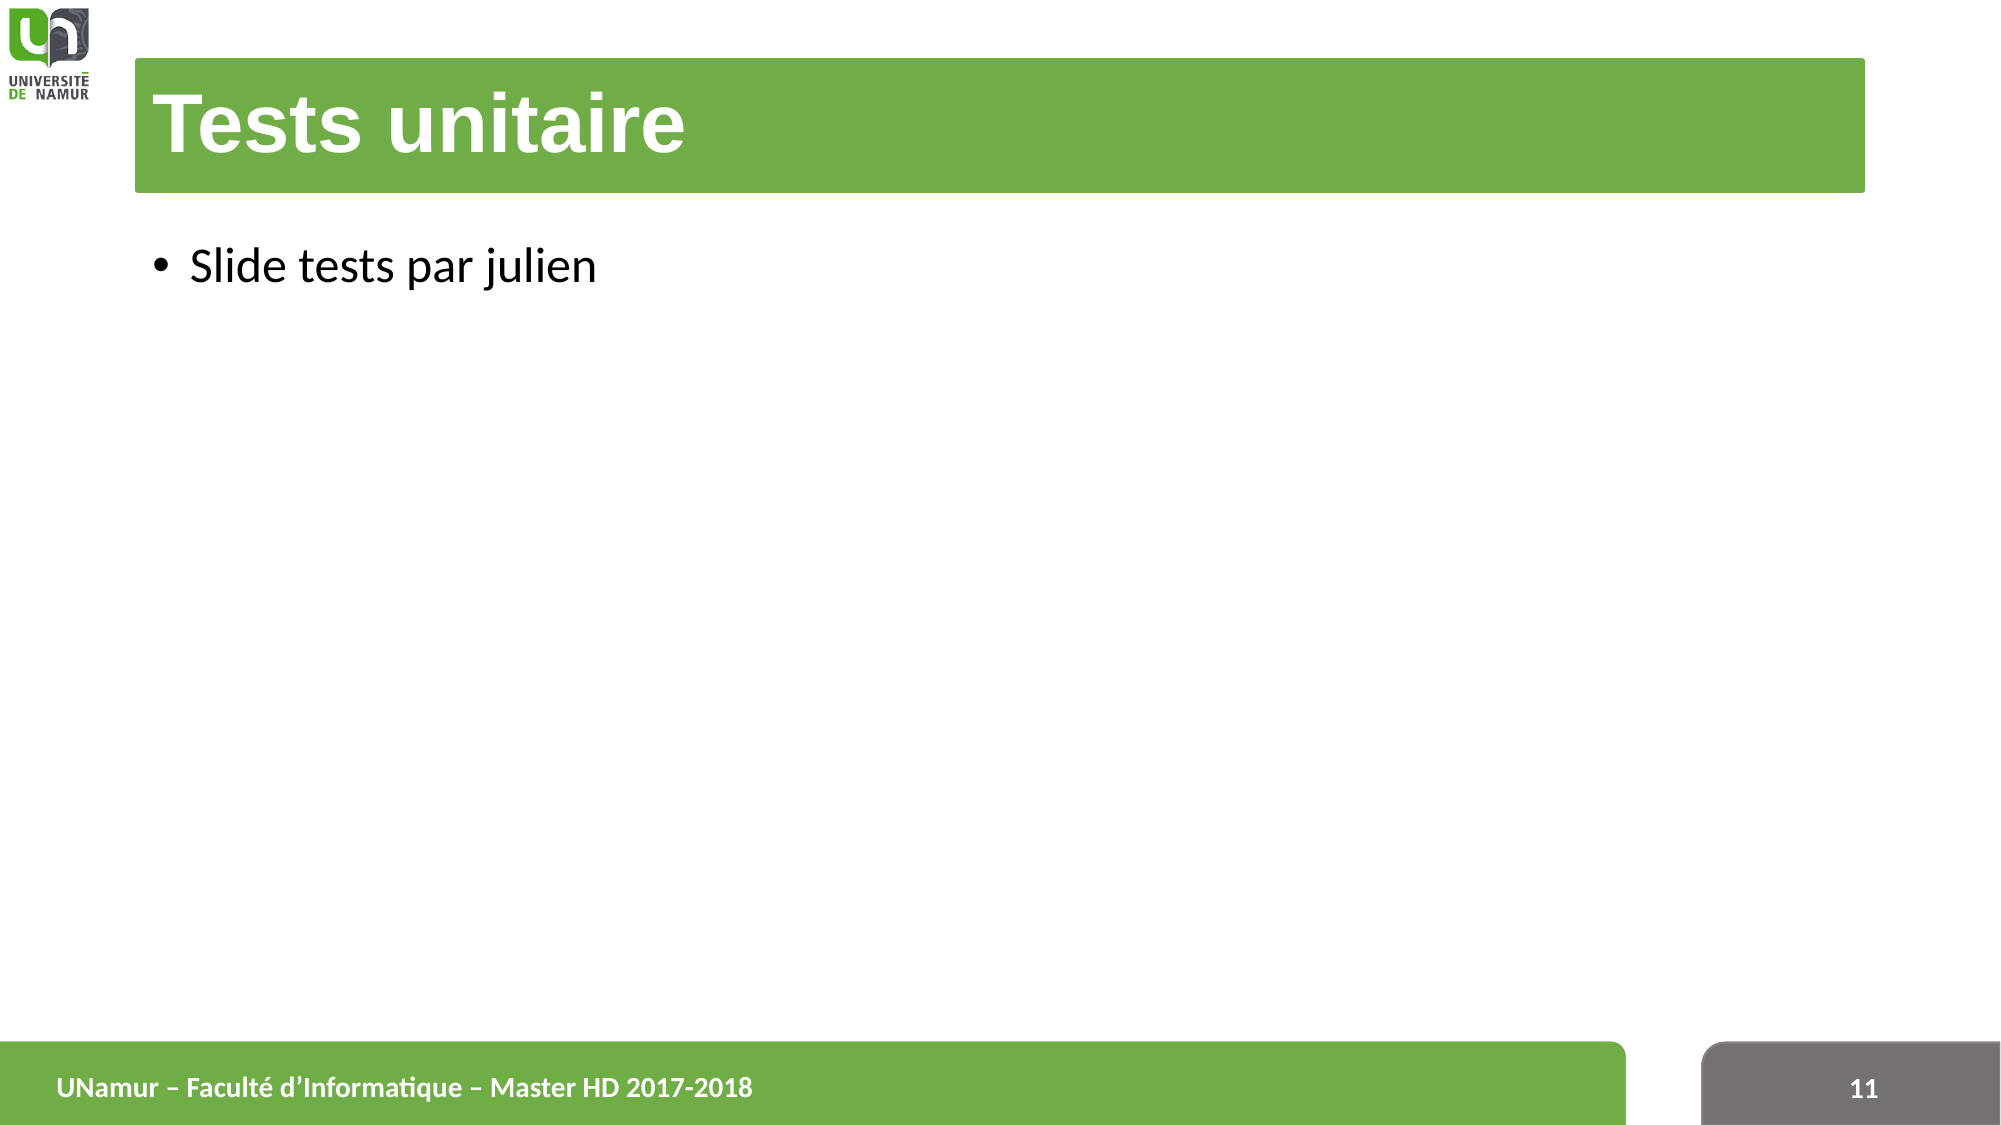

# Tests unitaire
Slide tests par julien

UNamur – Faculté d’Informatique – Master HD 2017-2018